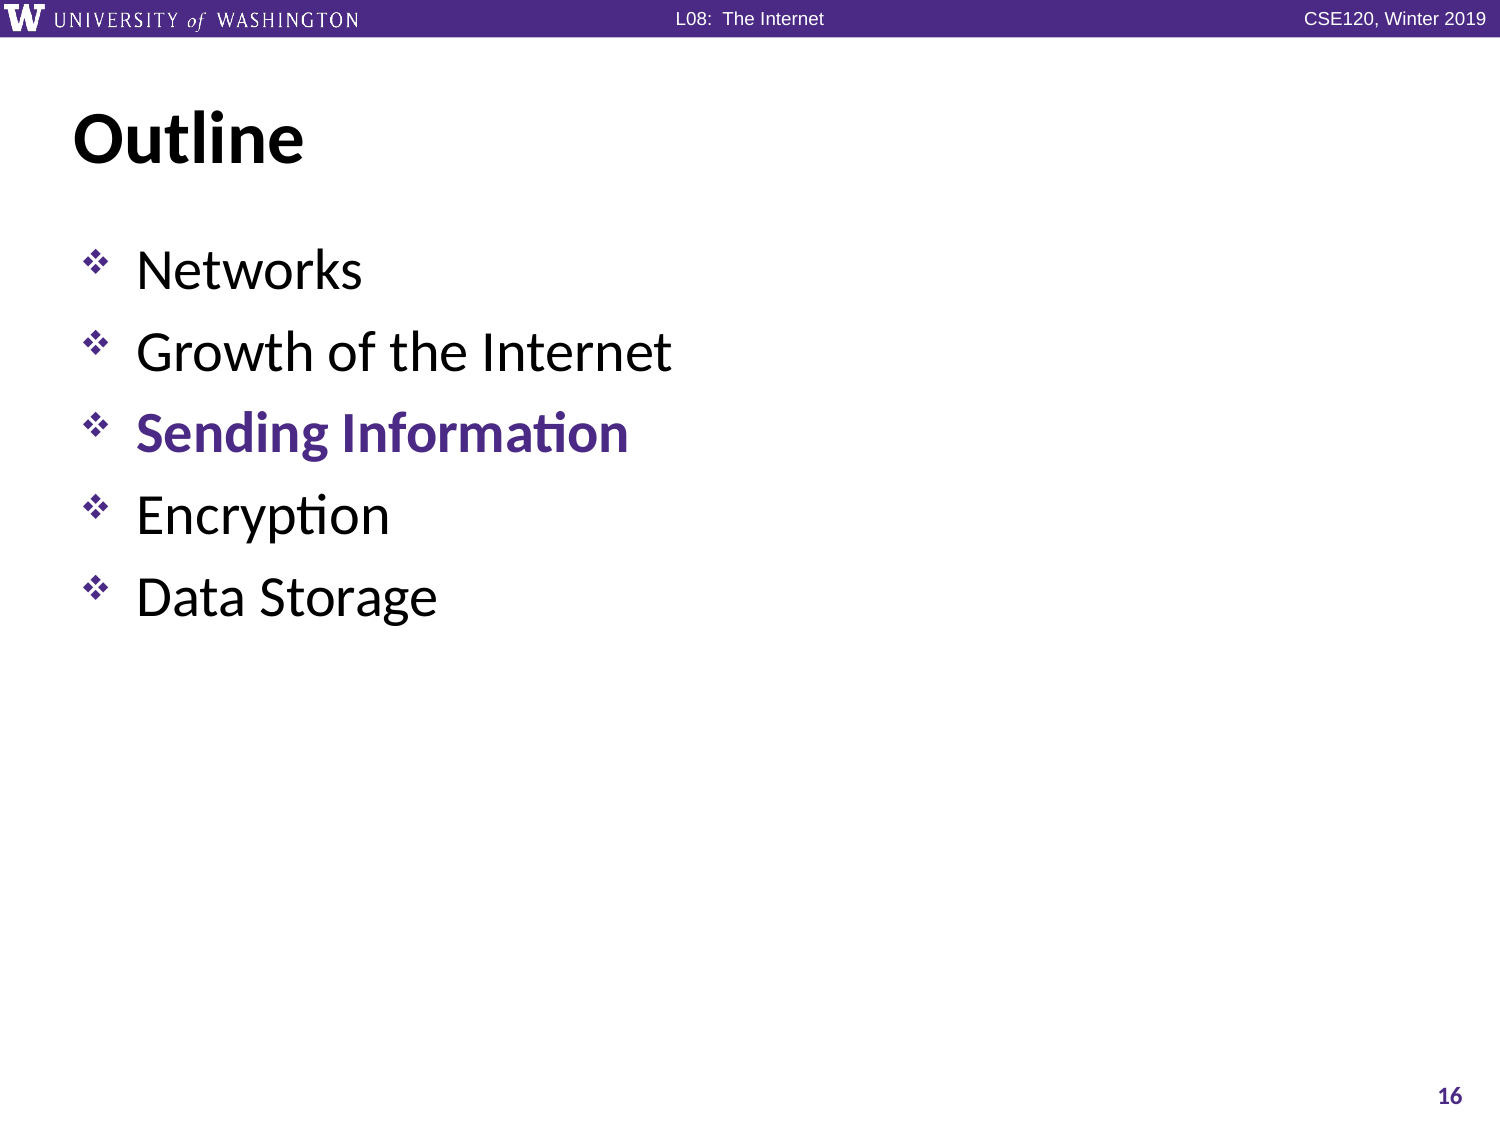

# Outline
Networks
Growth of the Internet
Sending Information
Encryption
Data Storage

16